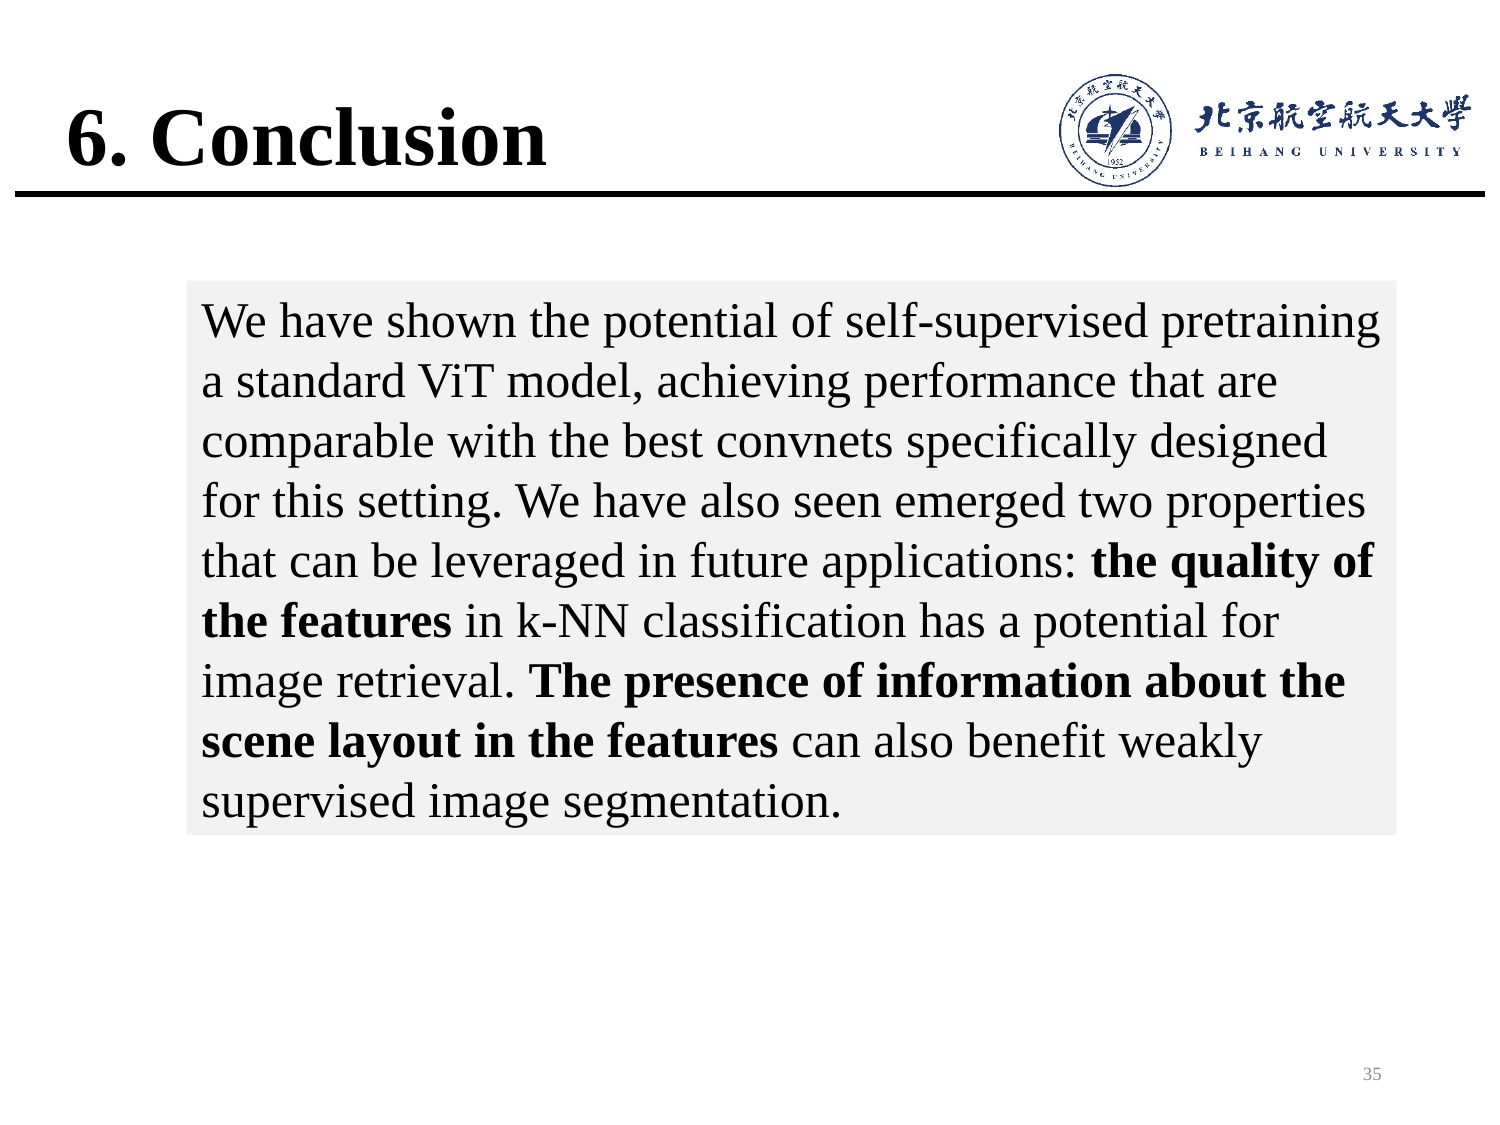

# 6. Conclusion
We have shown the potential of self-supervised pretraining a standard ViT model, achieving performance that are comparable with the best convnets specifically designed for this setting. We have also seen emerged two properties that can be leveraged in future applications: the quality of the features in k-NN classification has a potential for image retrieval. The presence of information about the scene layout in the features can also benefit weakly supervised image segmentation.
35